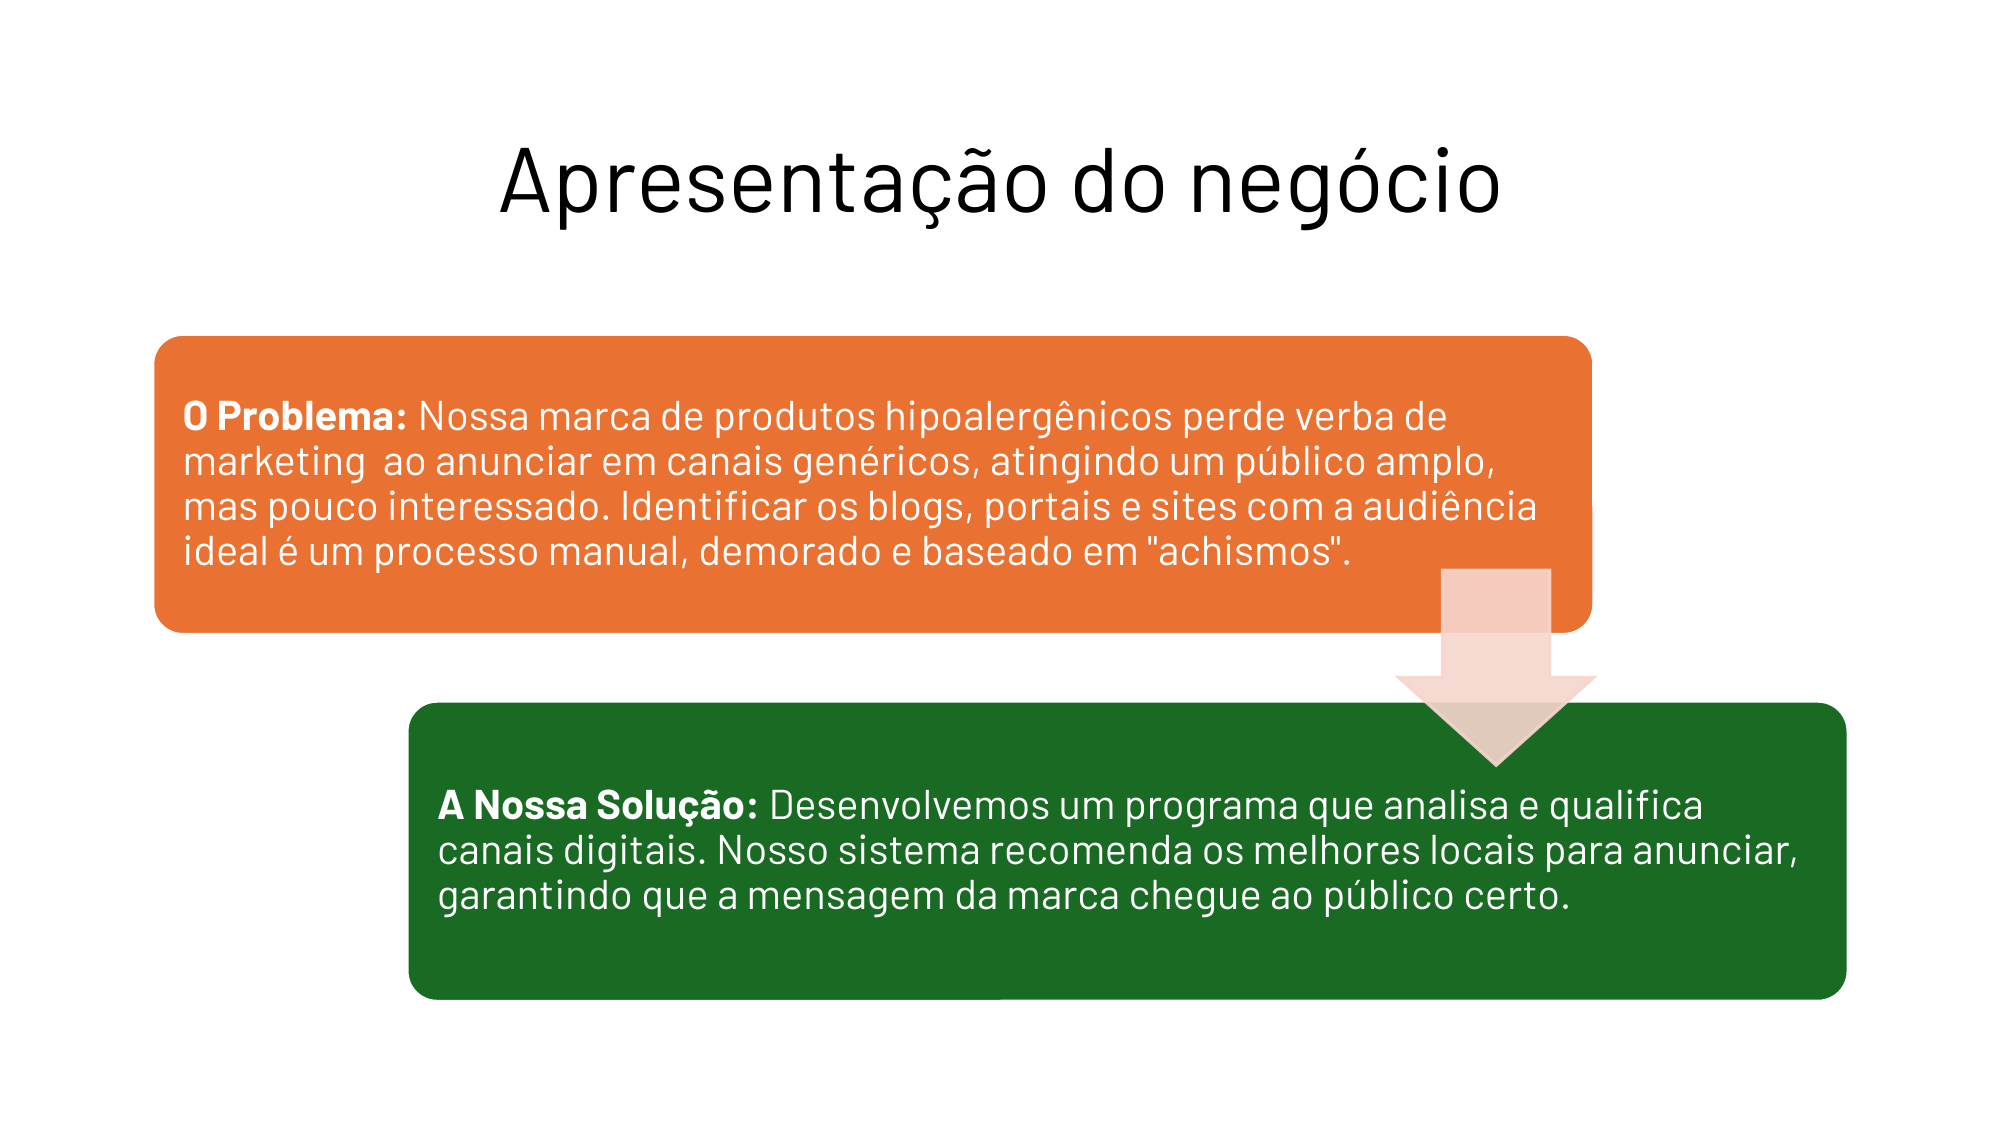

# Apresentação do negócio
O Problema: Nossa marca de produtos hipoalergênicos perde verba de marketing  ao anunciar em canais genéricos, atingindo um público amplo, mas pouco interessado. Identificar os blogs, portais e sites com a audiência ideal é um processo manual, demorado e baseado em "achismos".
A Nossa Solução: Desenvolvemos um programa que analisa e qualifica canais digitais. Nosso sistema recomenda os melhores locais para anunciar, garantindo que a mensagem da marca chegue ao público certo.